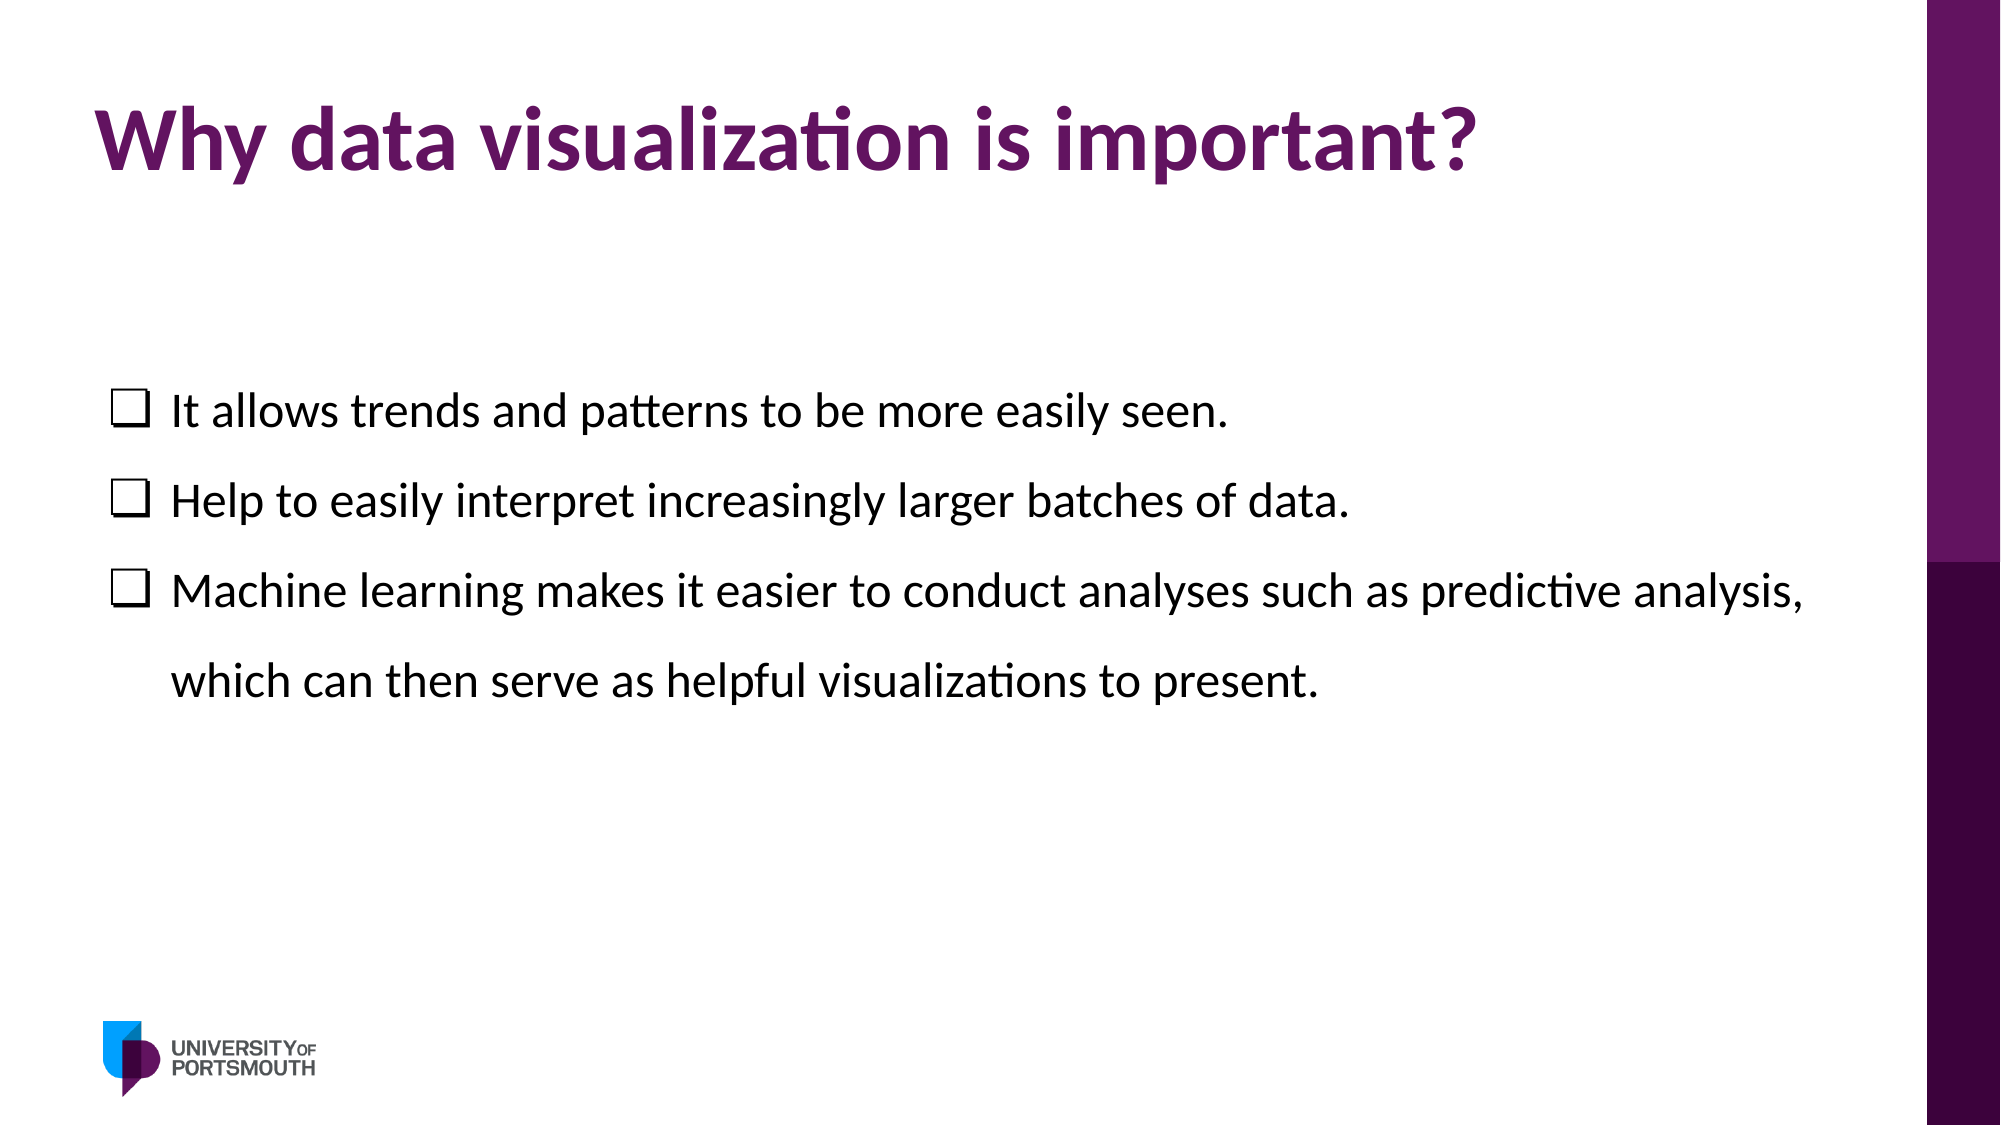

# Why data visualization is important?

It allows trends and patterns to be more easily seen.
Help to easily interpret increasingly larger batches of data.
Machine learning makes it easier to conduct analyses such as predictive analysis, which can then serve as helpful visualizations to present.